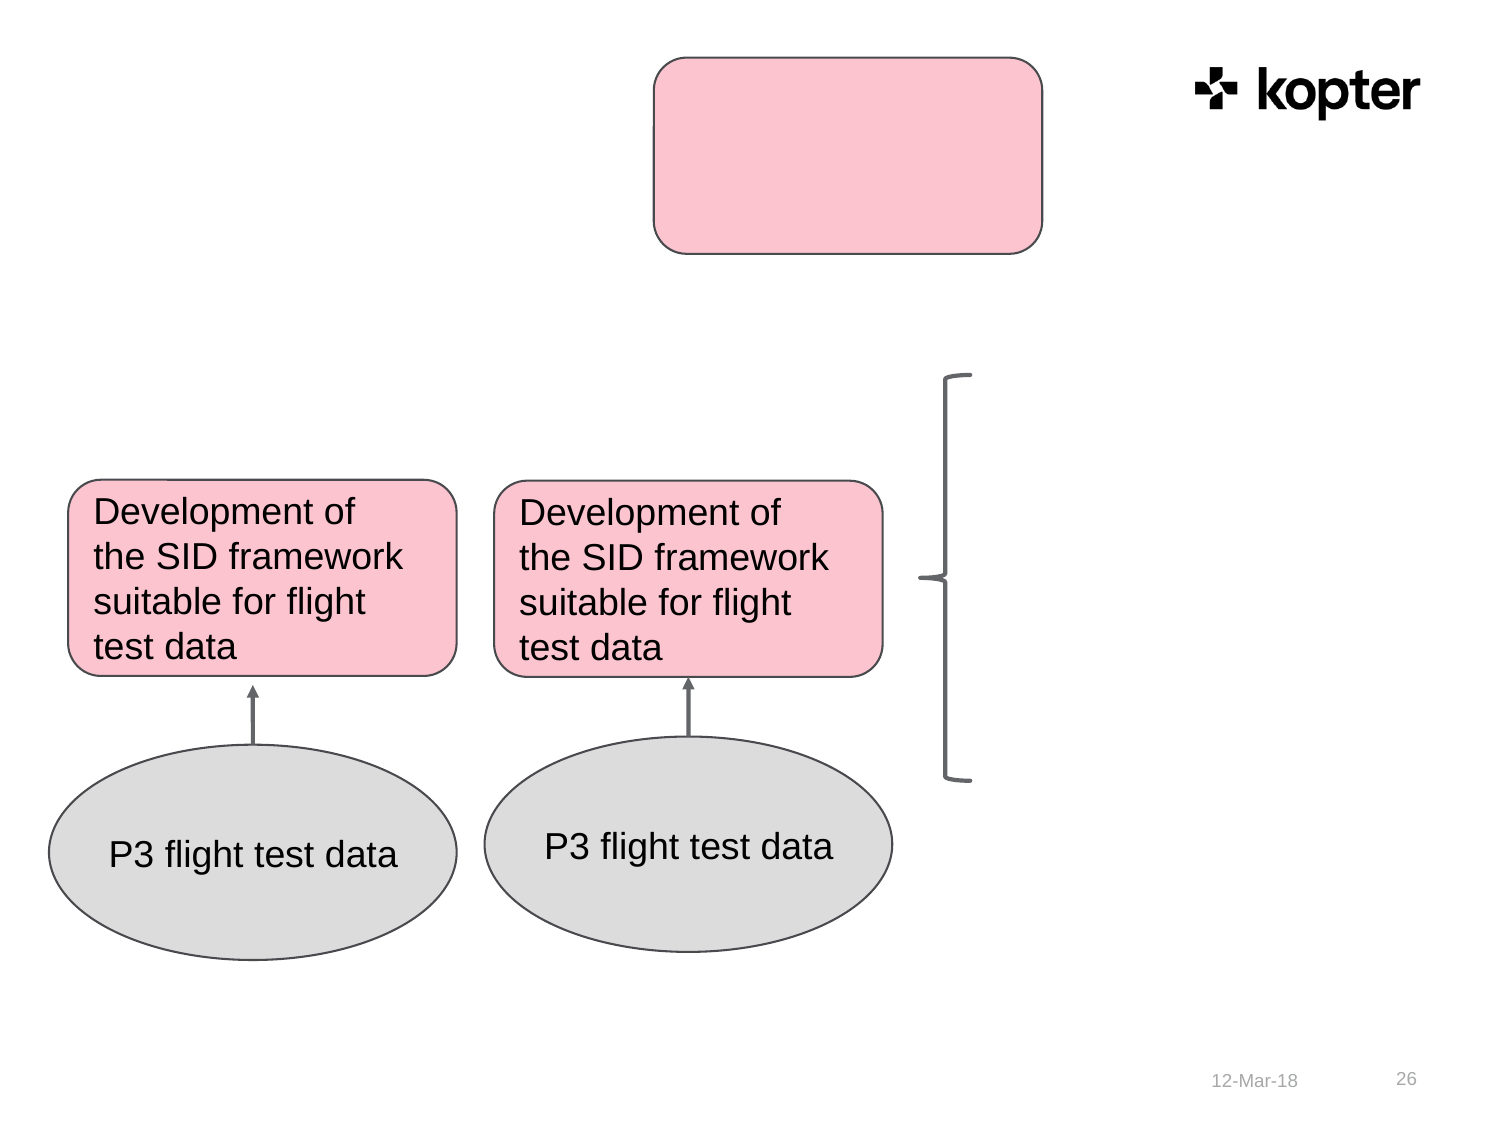

Development of
the SID framework suitable for flight test data

Development of
the SID framework suitable for flight test data

P3 flight test data

P3 flight test data

26
12-Mar-18